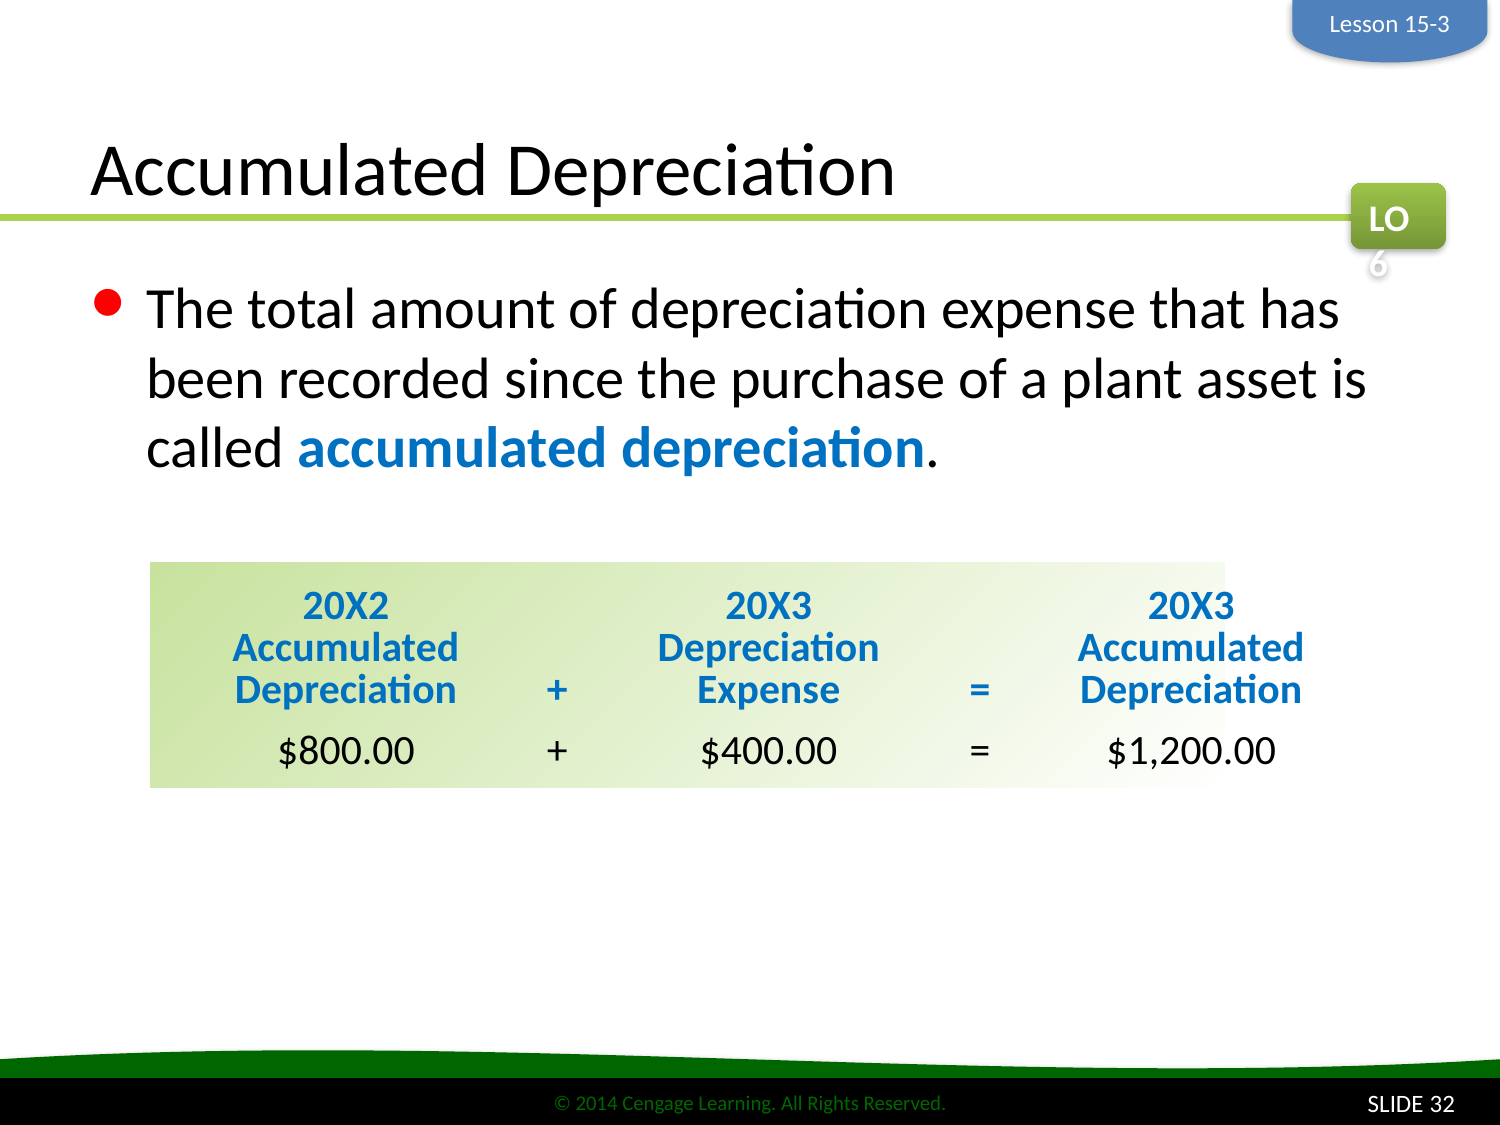

Lesson 15-3

# Accumulated Depreciation
LO6
The total amount of depreciation expense that has been recorded since the purchase of a plant asset is called accumulated depreciation.

| 20X2 Accumulated Depreciation | + | 20X3 Depreciation Expense | = | 20X3 Accumulated Depreciation |
| --- | --- | --- | --- | --- |
| $800.00 | + | $400.00 | = | $1,200.00 |
| --- | --- | --- | --- | --- |
SLIDE 32